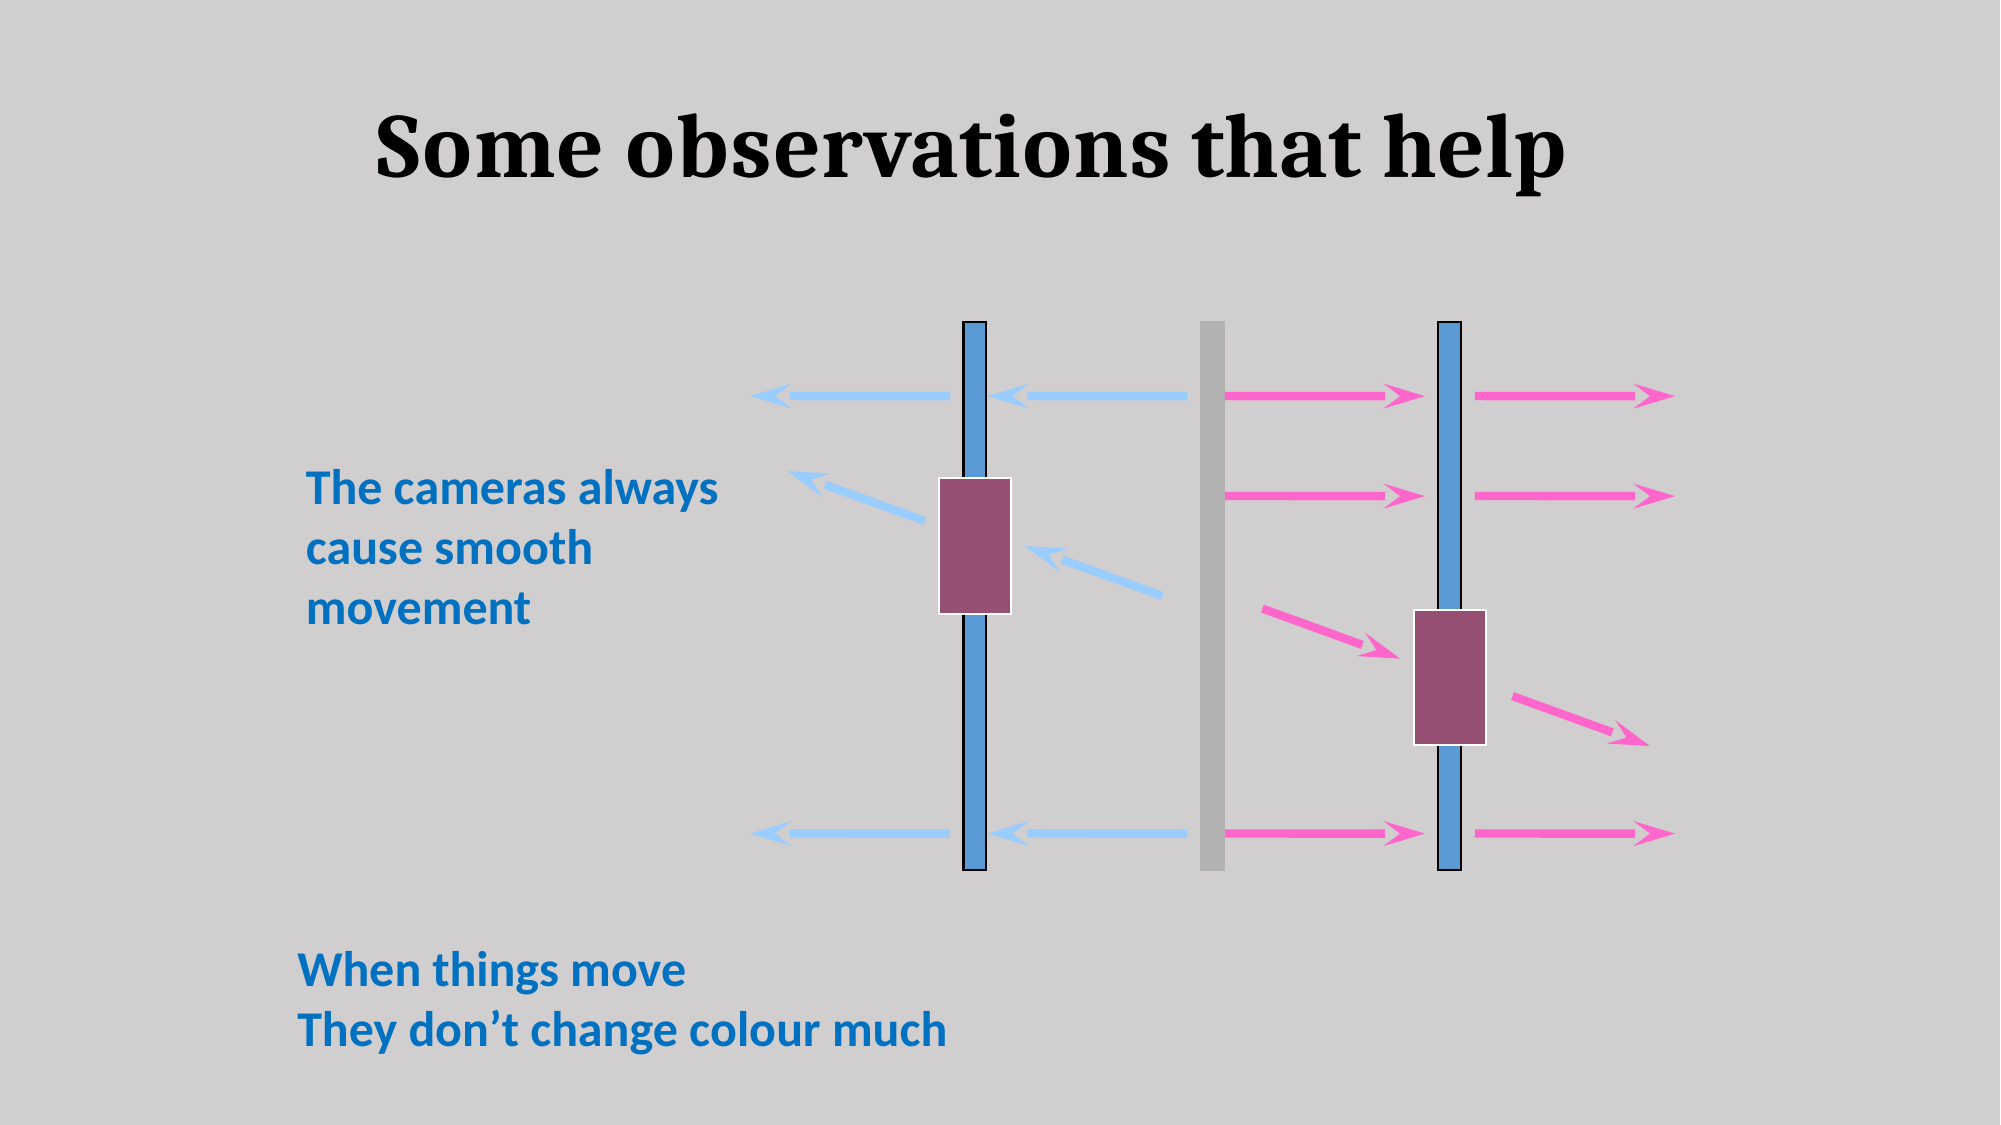

# Some observations that help

The cameras always cause smooth movement

When things move
They don’t change colour much